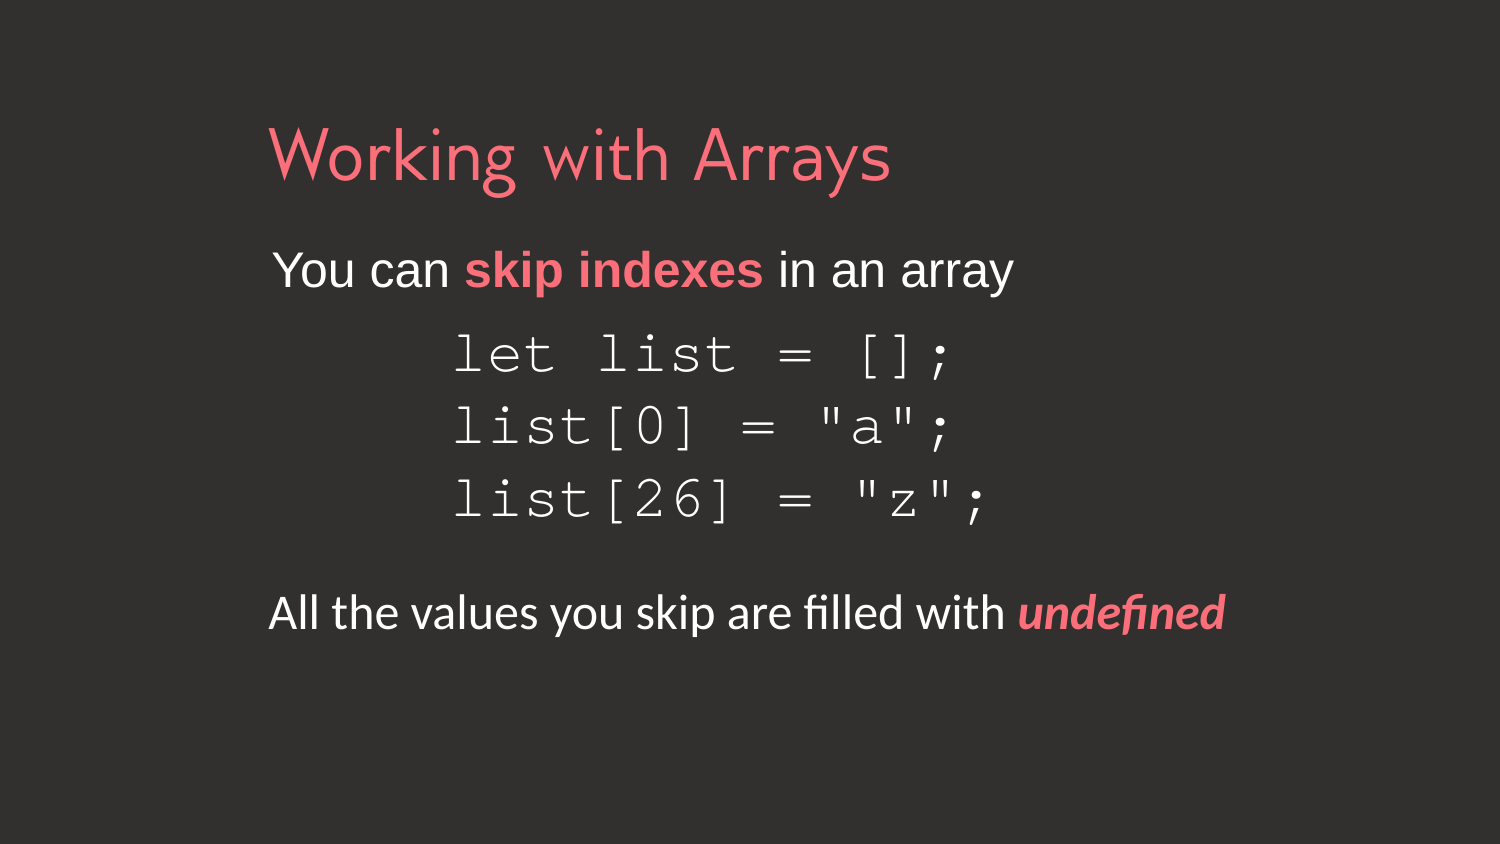

# Working with Arrays
You can skip indexes in an array

let list = [];
list[0] = "a";
list[26] = "z";
All the values you skip are filled with undefined